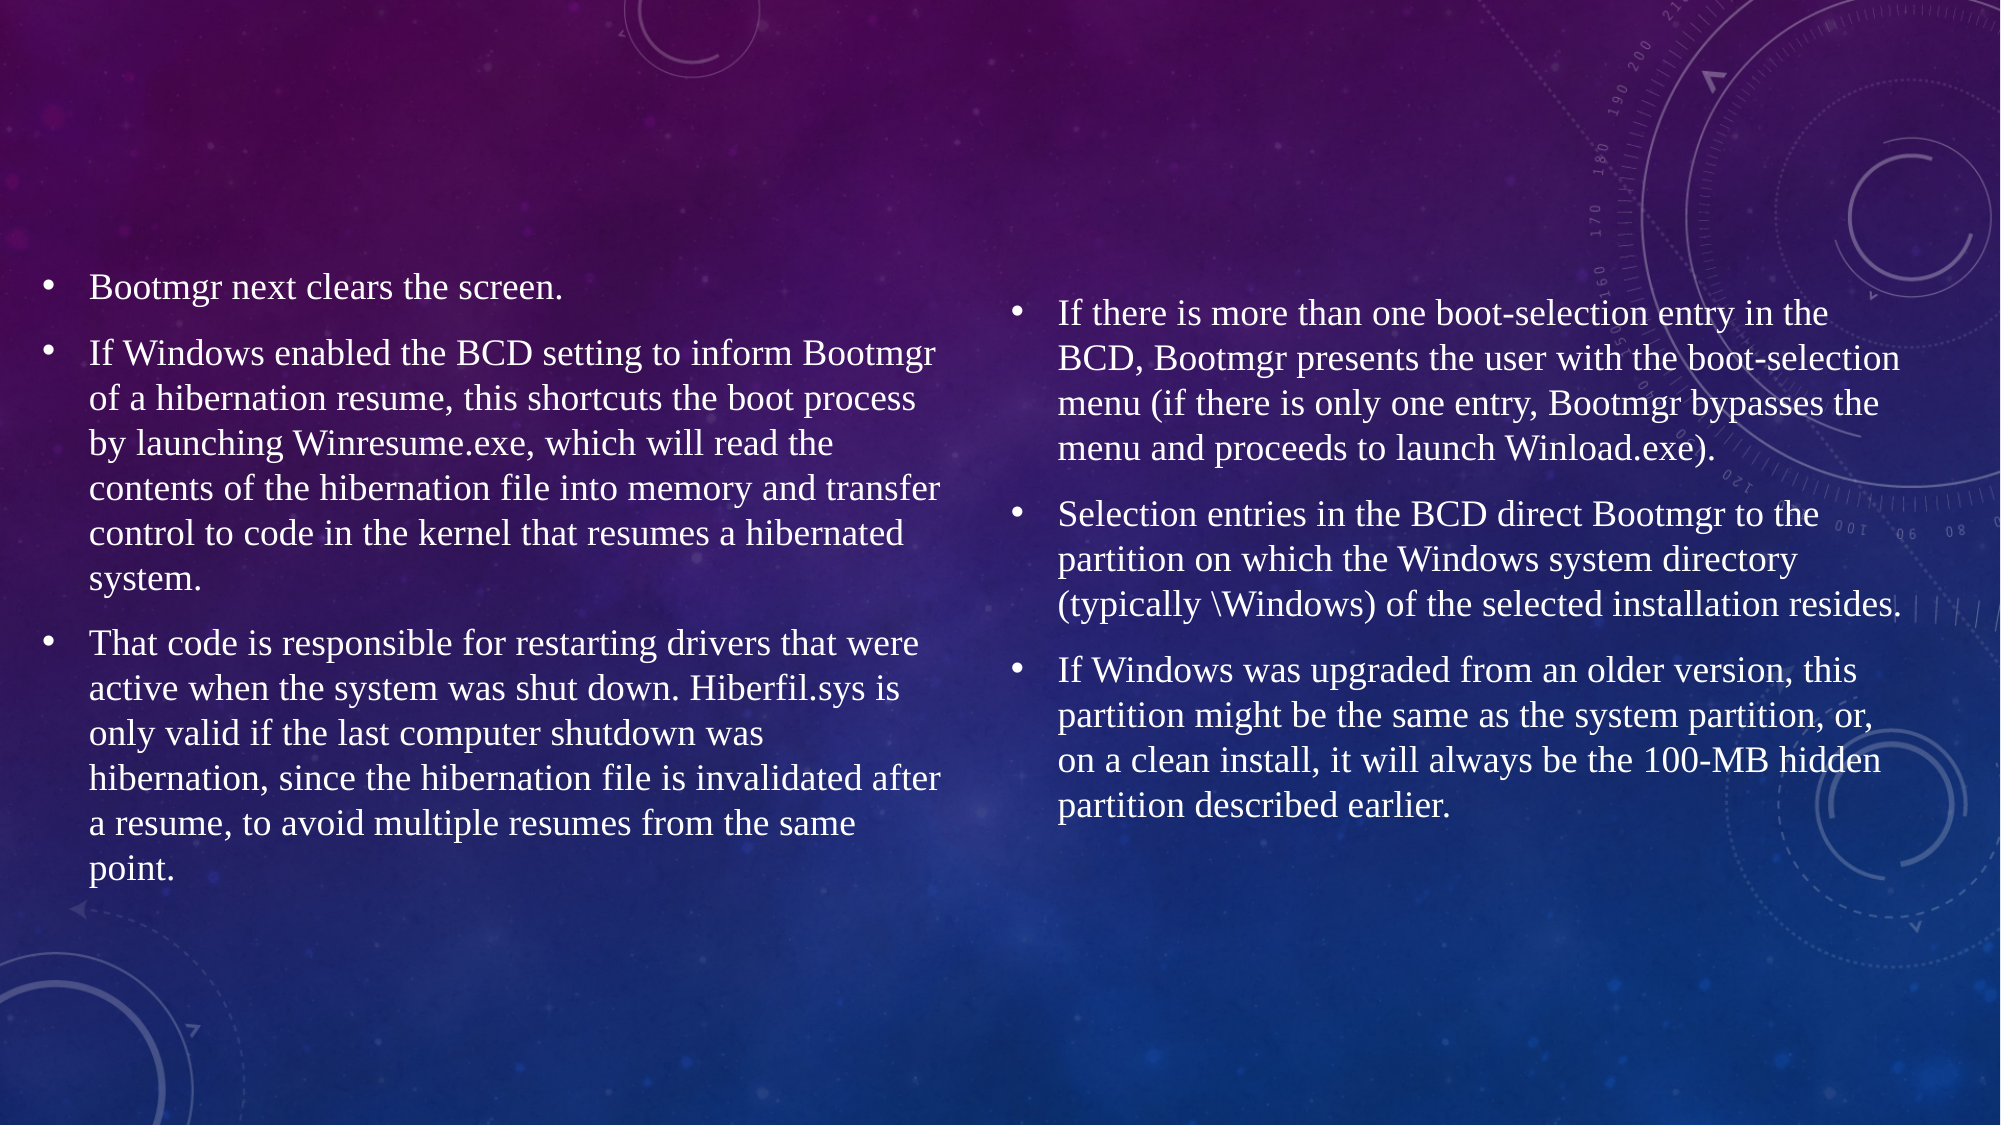

If there is more than one boot-selection entry in the BCD, Bootmgr presents the user with the boot-selection menu (if there is only one entry, Bootmgr bypasses the menu and proceeds to launch Winload.exe).
Selection entries in the BCD direct Bootmgr to the partition on which the Windows system directory (typically \Windows) of the selected installation resides.
If Windows was upgraded from an older version, this partition might be the same as the system partition, or, on a clean install, it will always be the 100-MB hidden partition described earlier.
Bootmgr next clears the screen.
If Windows enabled the BCD setting to inform Bootmgr of a hibernation resume, this shortcuts the boot process by launching Winresume.exe, which will read the contents of the hibernation file into memory and transfer control to code in the kernel that resumes a hibernated system.
That code is responsible for restarting drivers that were active when the system was shut down. Hiberfil.sys is only valid if the last computer shutdown was hibernation, since the hibernation file is invalidated after a resume, to avoid multiple resumes from the same point.